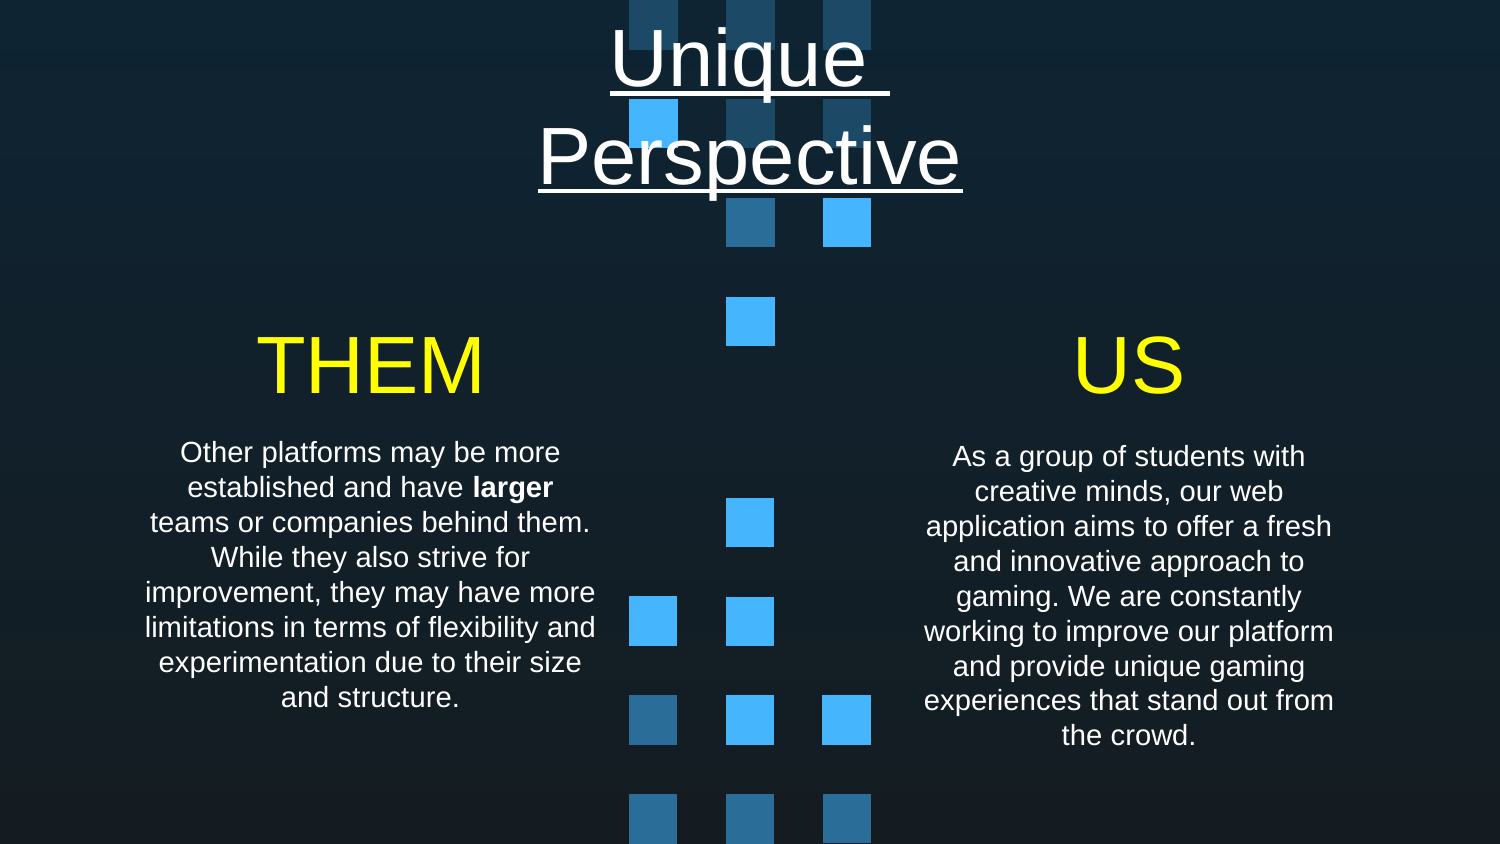

Unique
Perspective
# THEM
US
Other platforms may be more established and have larger teams or companies behind them. While they also strive for improvement, they may have more limitations in terms of flexibility and experimentation due to their size and structure.
As a group of students with creative minds, our web application aims to offer a fresh and innovative approach to gaming. We are constantly working to improve our platform and provide unique gaming experiences that stand out from the crowd.